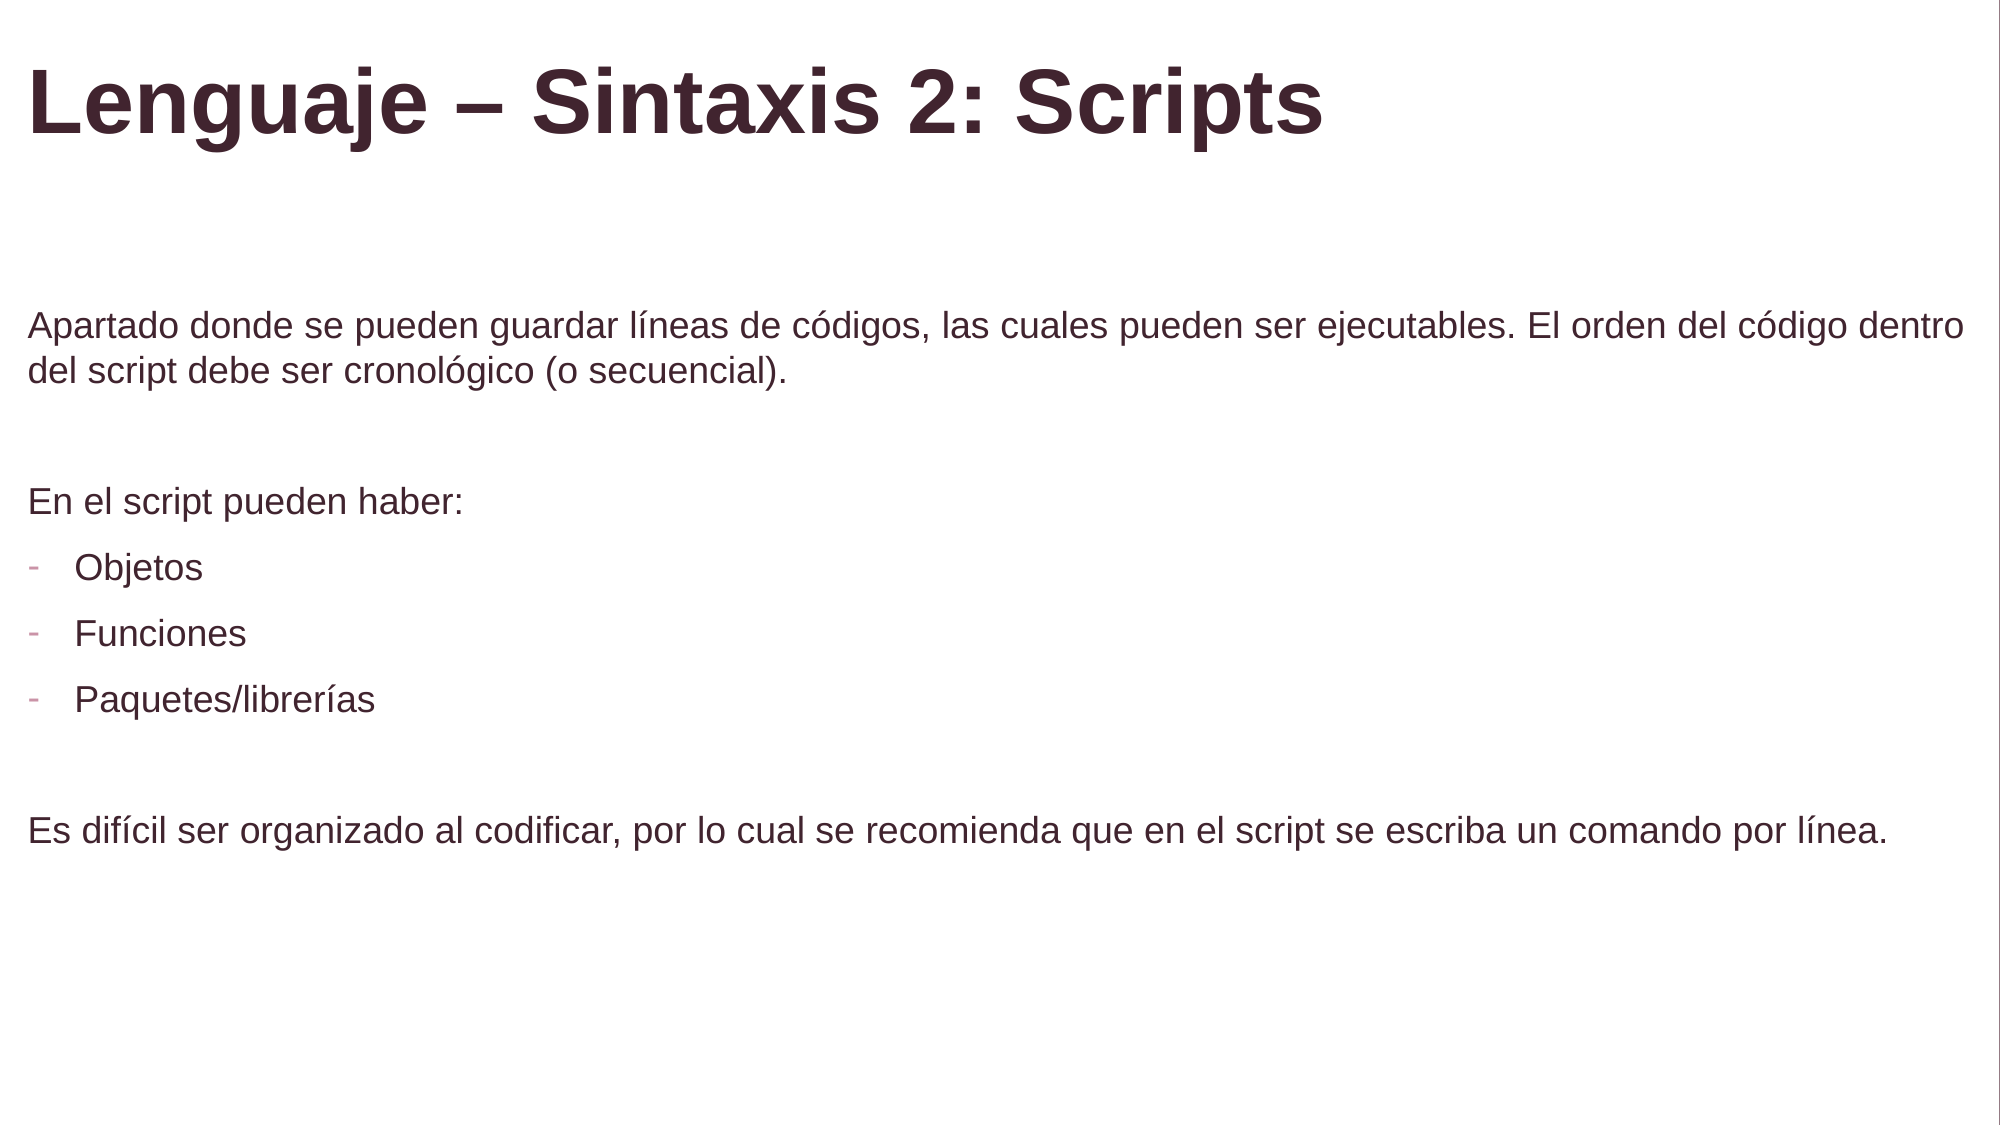

# Lenguaje – Sintaxis 2: Scripts
Apartado donde se pueden guardar líneas de códigos, las cuales pueden ser ejecutables. El orden del código dentro del script debe ser cronológico (o secuencial).

En el script pueden haber:
Objetos
Funciones
Paquetes/librerías

Es difícil ser organizado al codificar, por lo cual se recomienda que en el script se escriba un comando por línea.